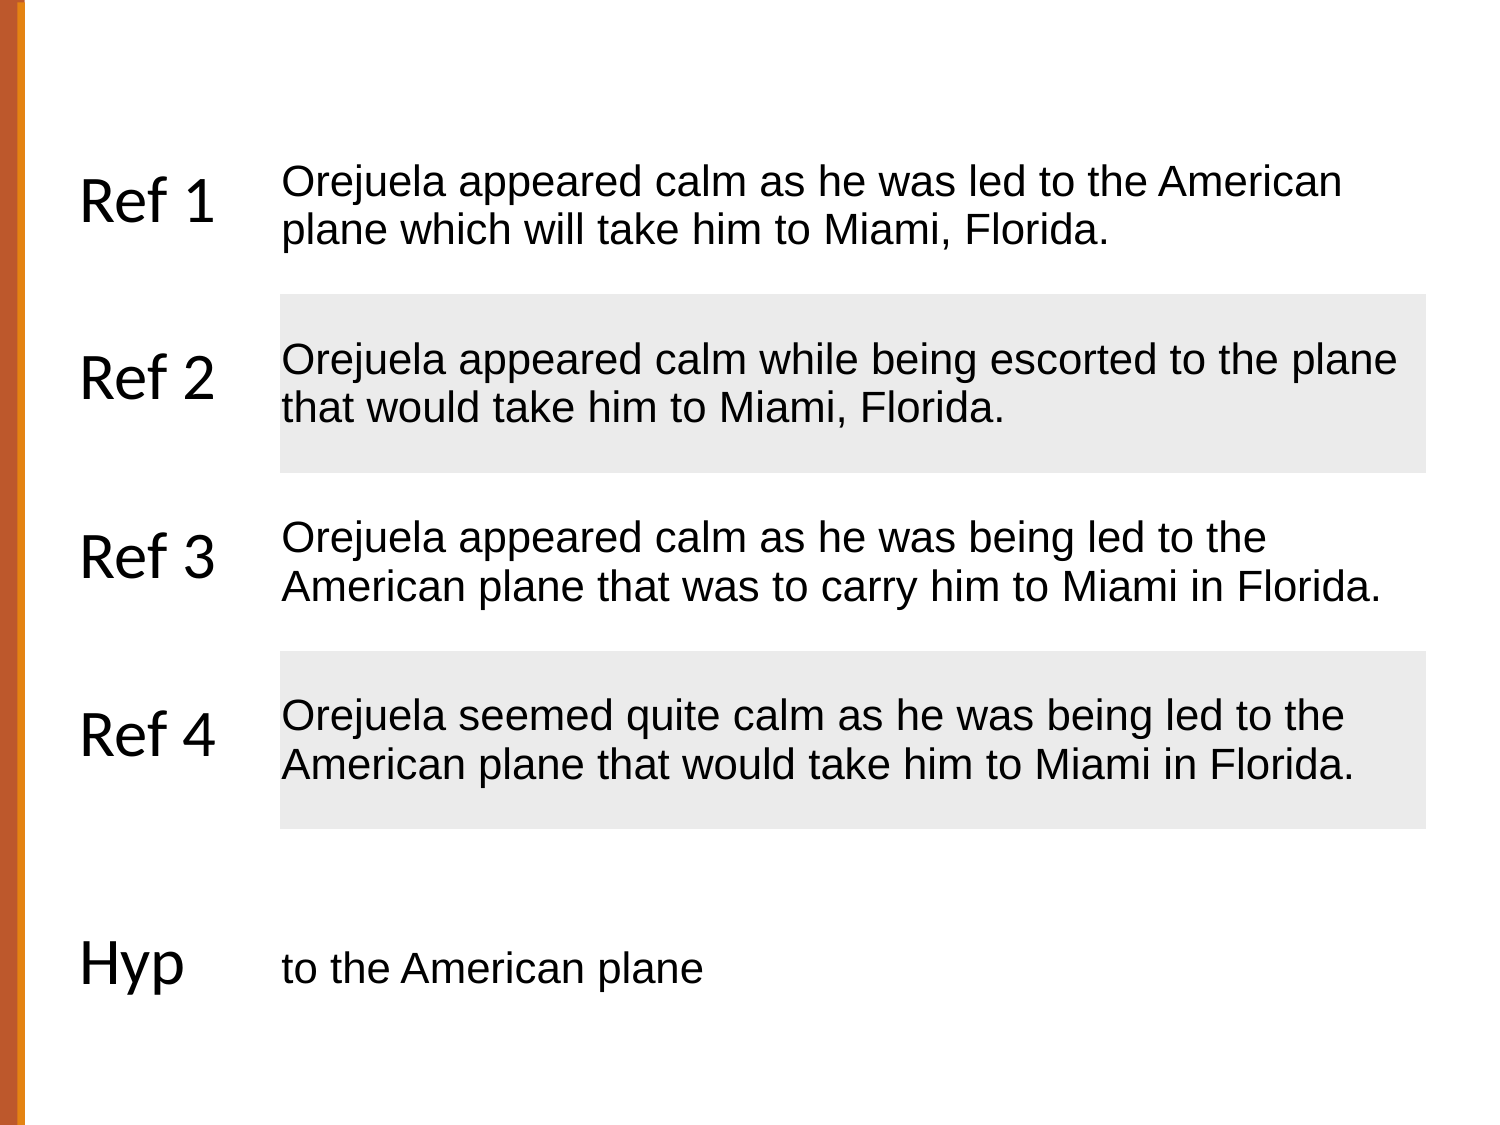

| Ref 1 | Orejuela appeared calm as he was led to the American plane which will take him to Miami, Florida. |
| --- | --- |
| Ref 2 | Orejuela appeared calm while being escorted to the plane that would take him to Miami, Florida. |
| Ref 3 | Orejuela appeared calm as he was being led to the American plane that was to carry him to Miami in Florida. |
| Ref 4 | Orejuela seemed quite calm as he was being led to the American plane that would take him to Miami in Florida. |
| Hyp | to the American plane |
| --- | --- |